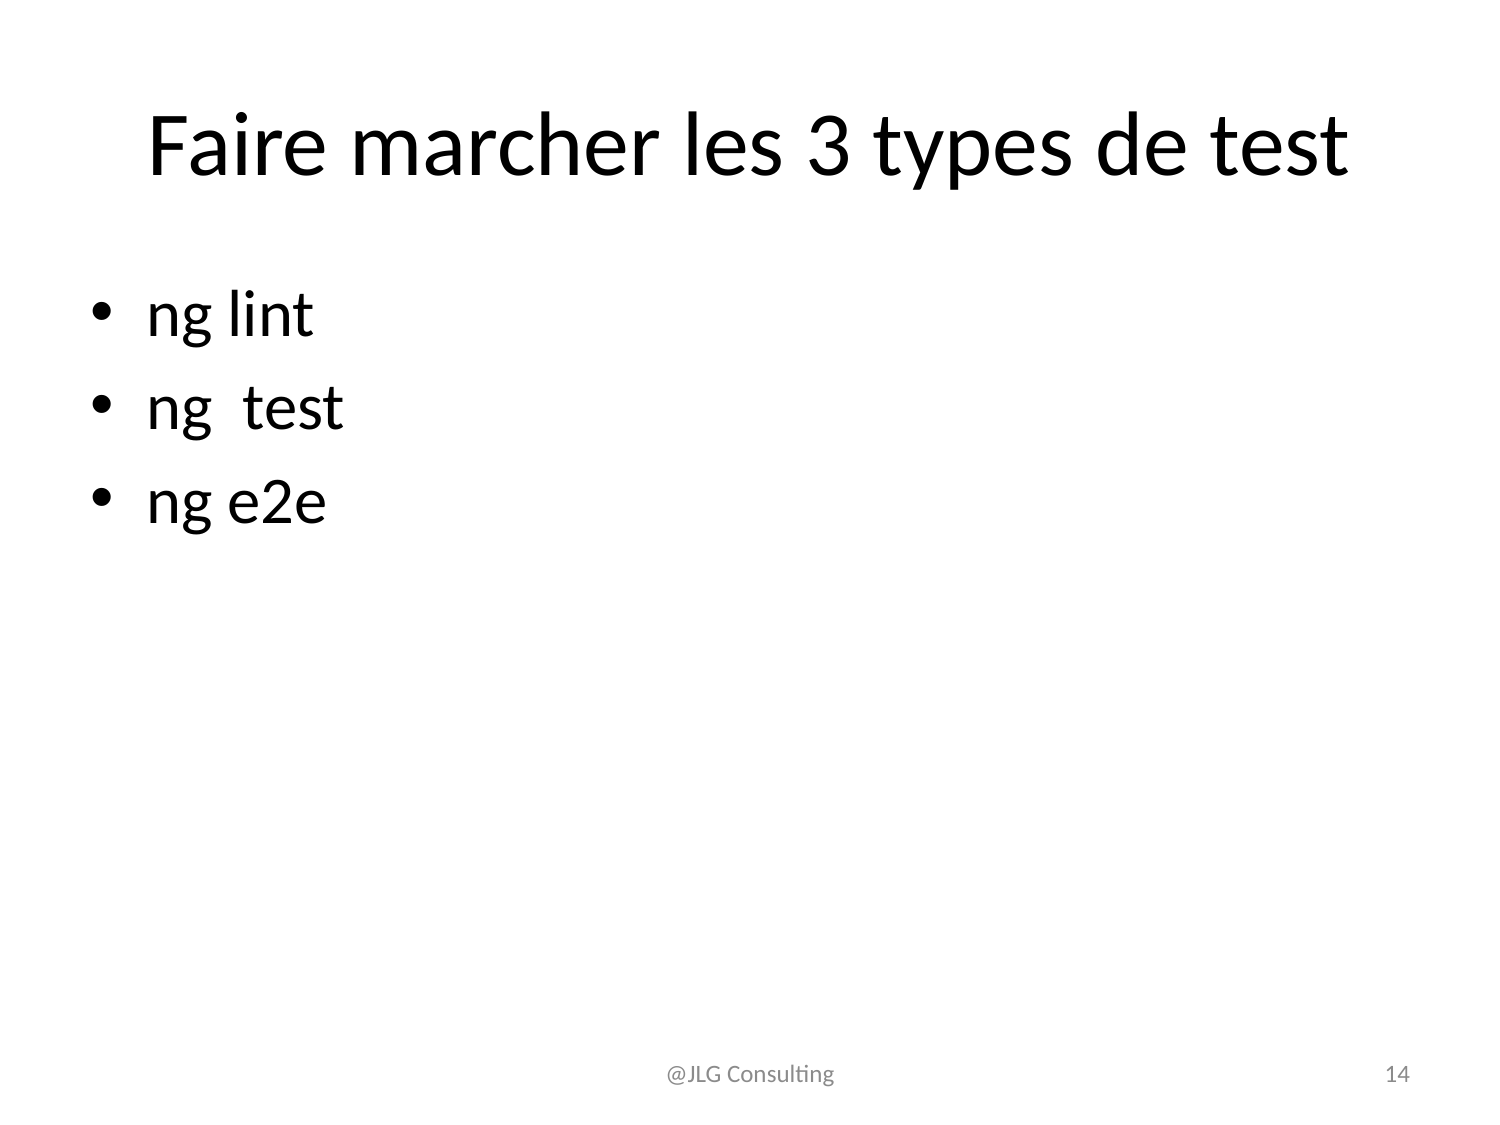

# Faire marcher les 3 types de test
ng lint
ng  test
ng e2e
@JLG Consulting
14